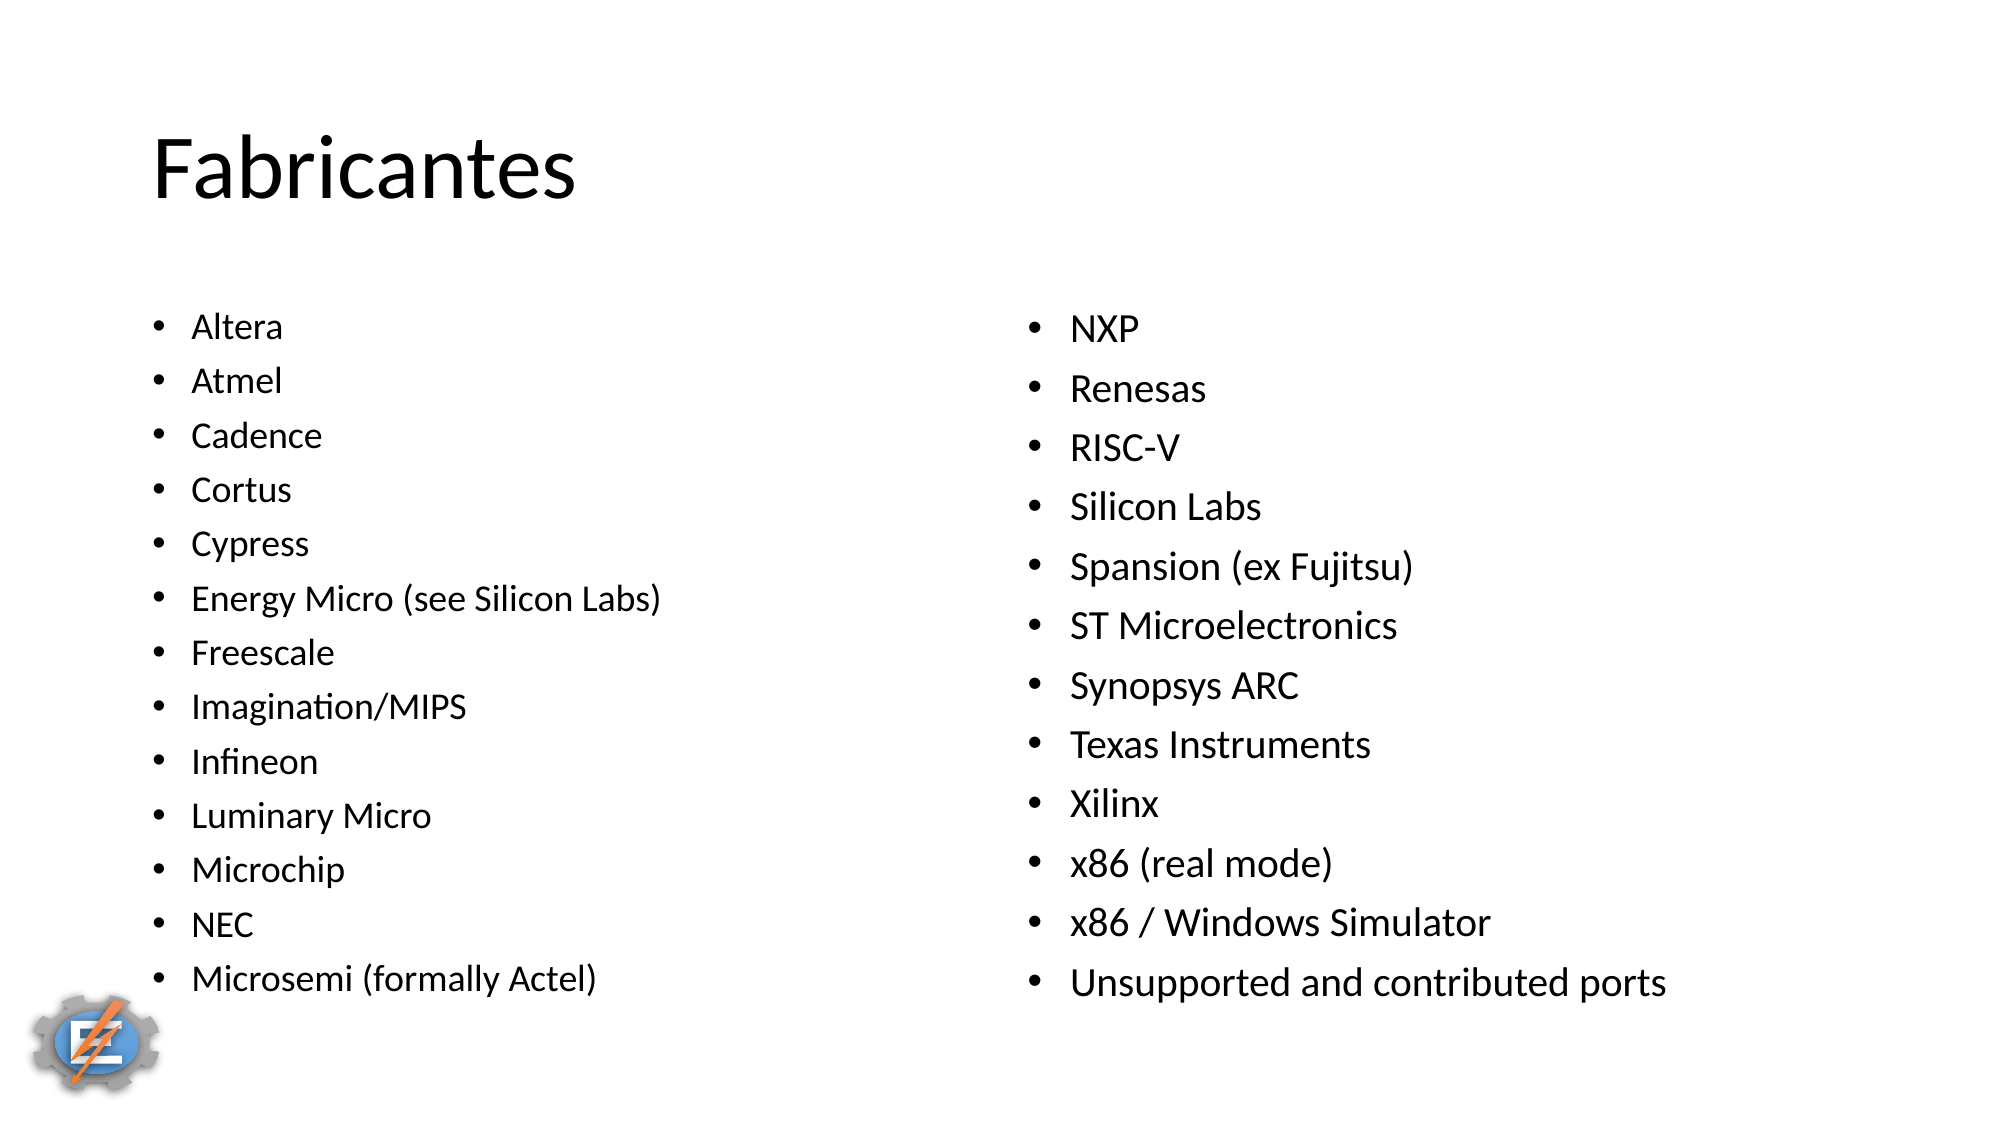

# Fabricantes
Altera
Atmel
Cadence
Cortus
Cypress
Energy Micro (see Silicon Labs)
Freescale
Imagination/MIPS
Infineon
Luminary Micro
Microchip
NEC
Microsemi (formally Actel)

NXP
Renesas
RISC-V
Silicon Labs
Spansion (ex Fujitsu)
ST Microelectronics
Synopsys ARC
Texas Instruments
Xilinx
x86 (real mode)
x86 / Windows Simulator
Unsupported and contributed ports